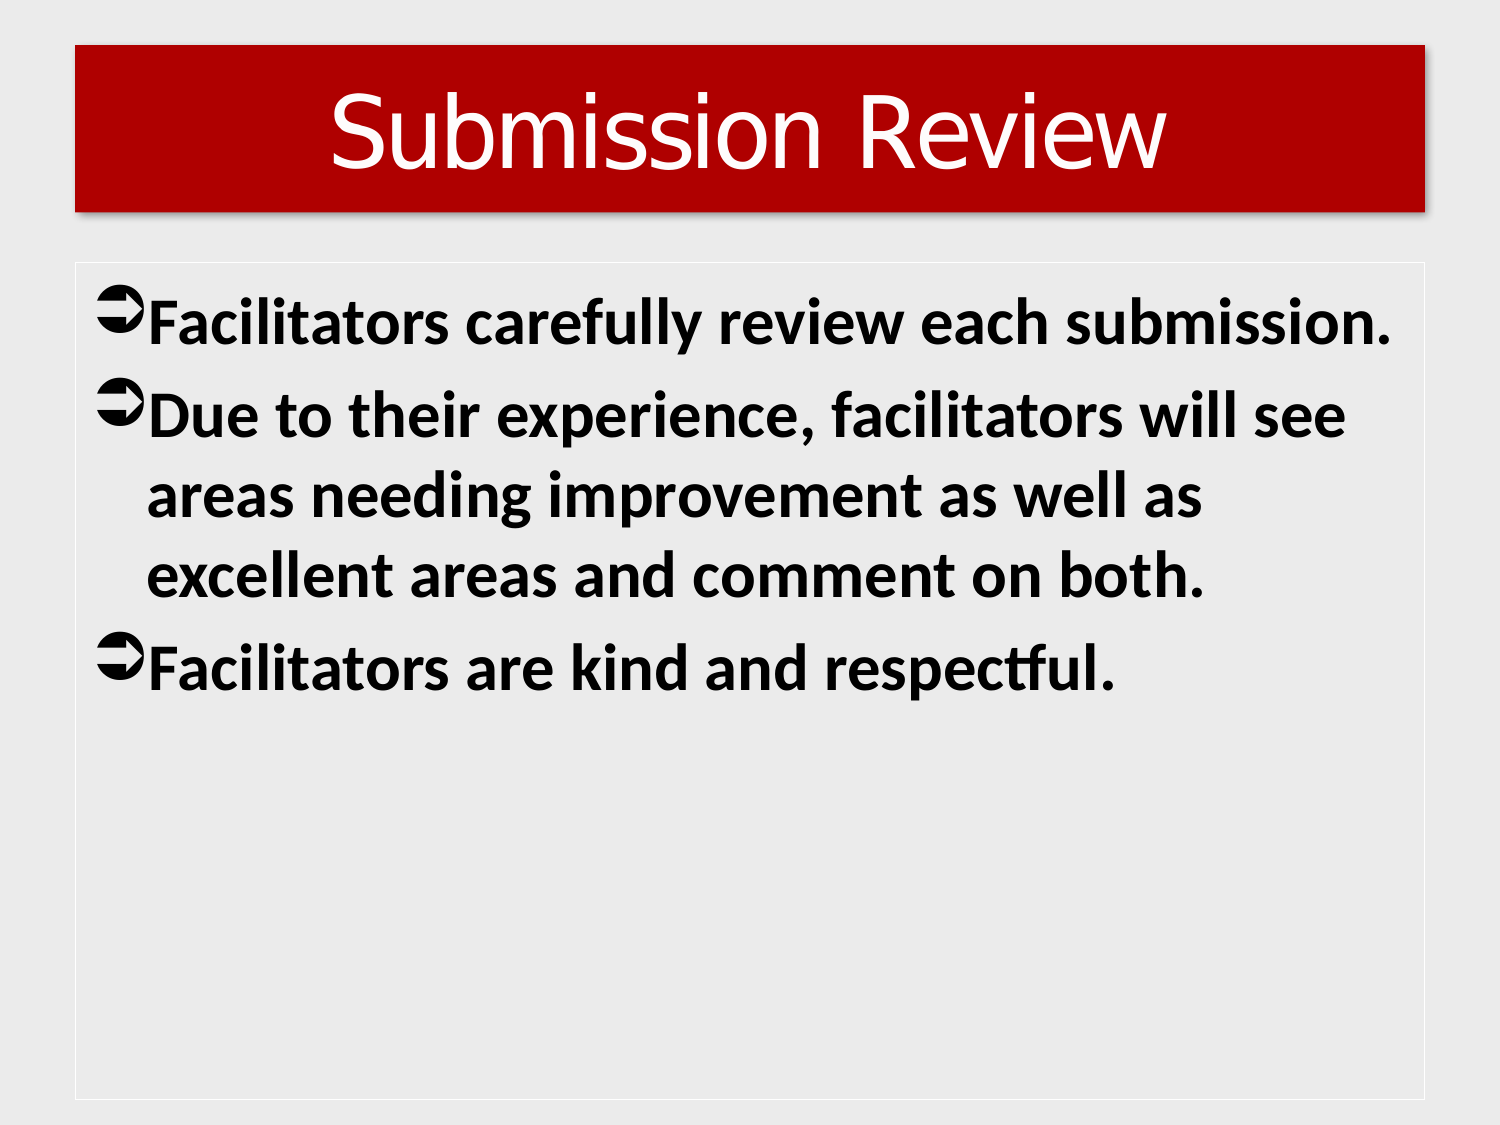

# Submission Review
Facilitators carefully review each submission.
Due to their experience, facilitators will see areas needing improvement as well as excellent areas and comment on both.
Facilitators are kind and respectful.